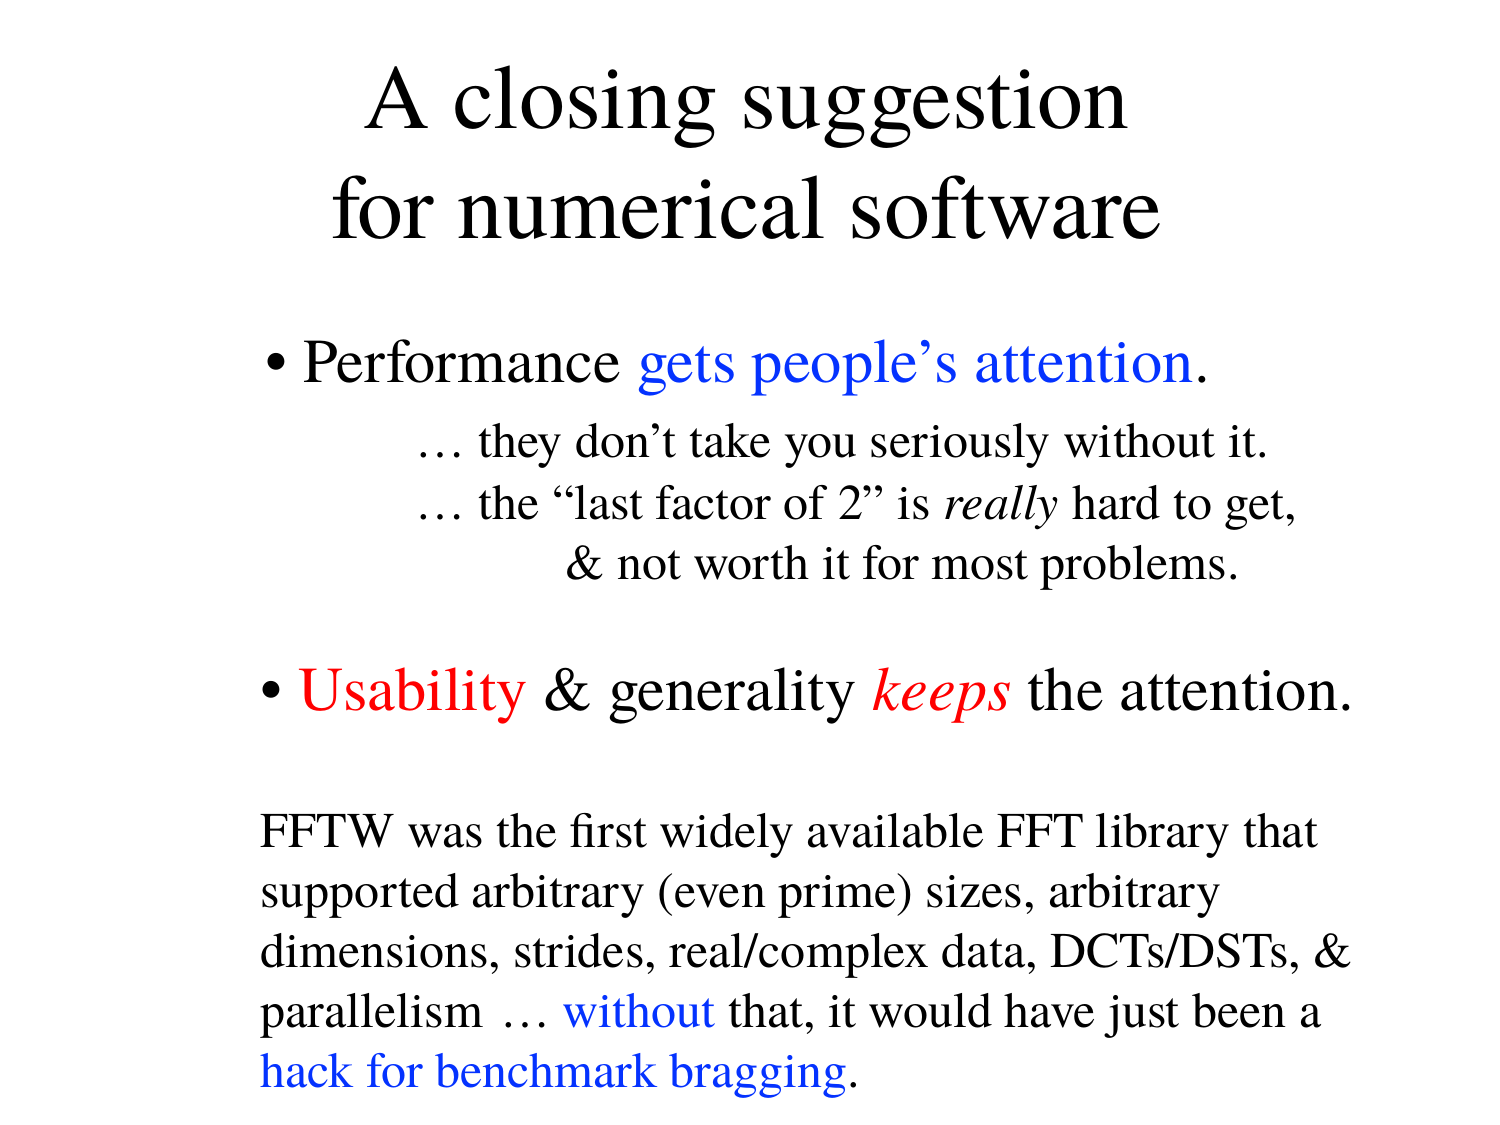

# A closing suggestion for numerical software
• Performance gets people’s attention.
	… they don’t take you seriously without it.
	… the “last factor of 2” is really hard to get,
		& not worth it for most problems.
• Usability & generality keeps the attention.

FFTW was the first widely available FFT library that supported arbitrary (even prime) sizes, arbitrary dimensions, strides, real/complex data, DCTs/DSTs, & parallelism … without that, it would have just been a hack for benchmark bragging.